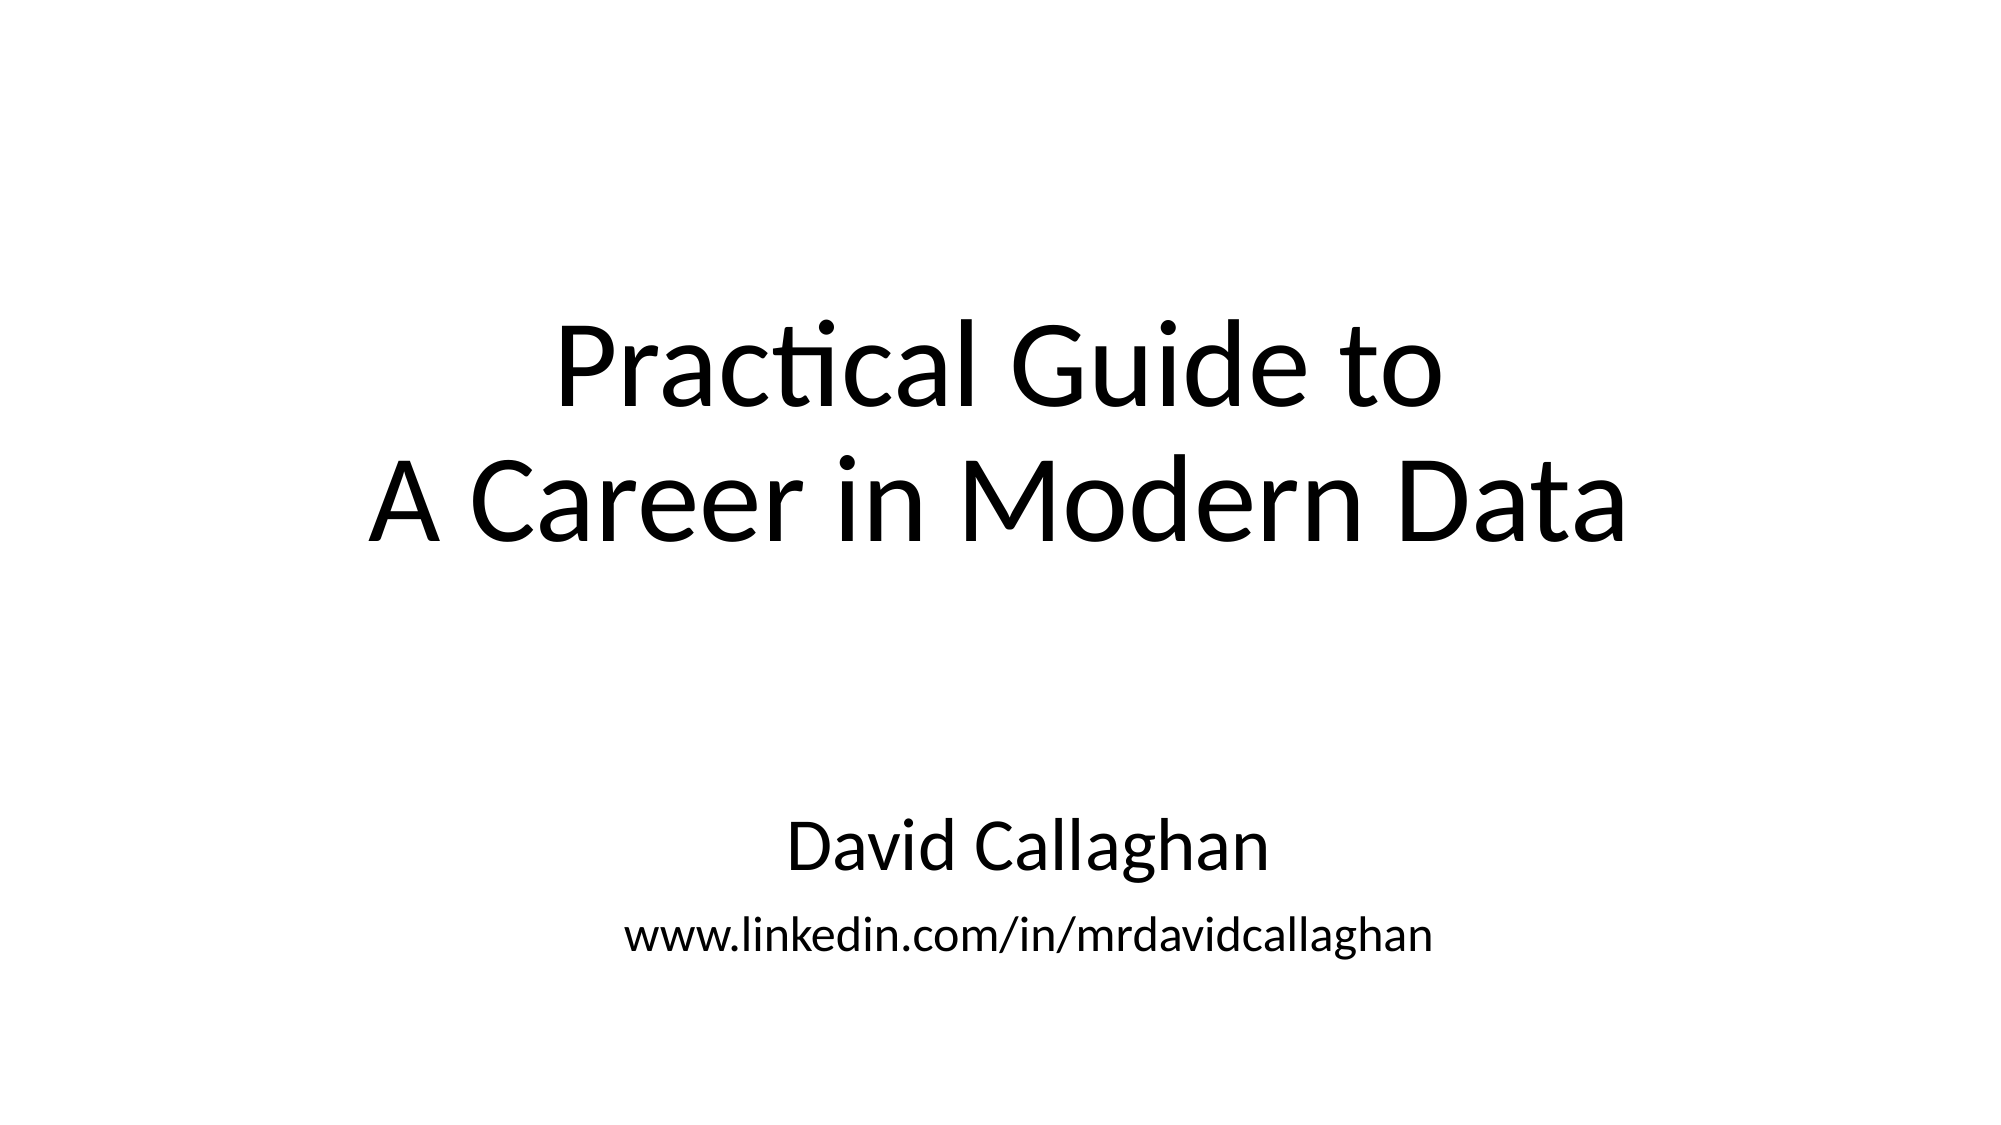

# Practical Guide to A Career in Modern Data
David Callaghan
www.linkedin.com/in/mrdavidcallaghan